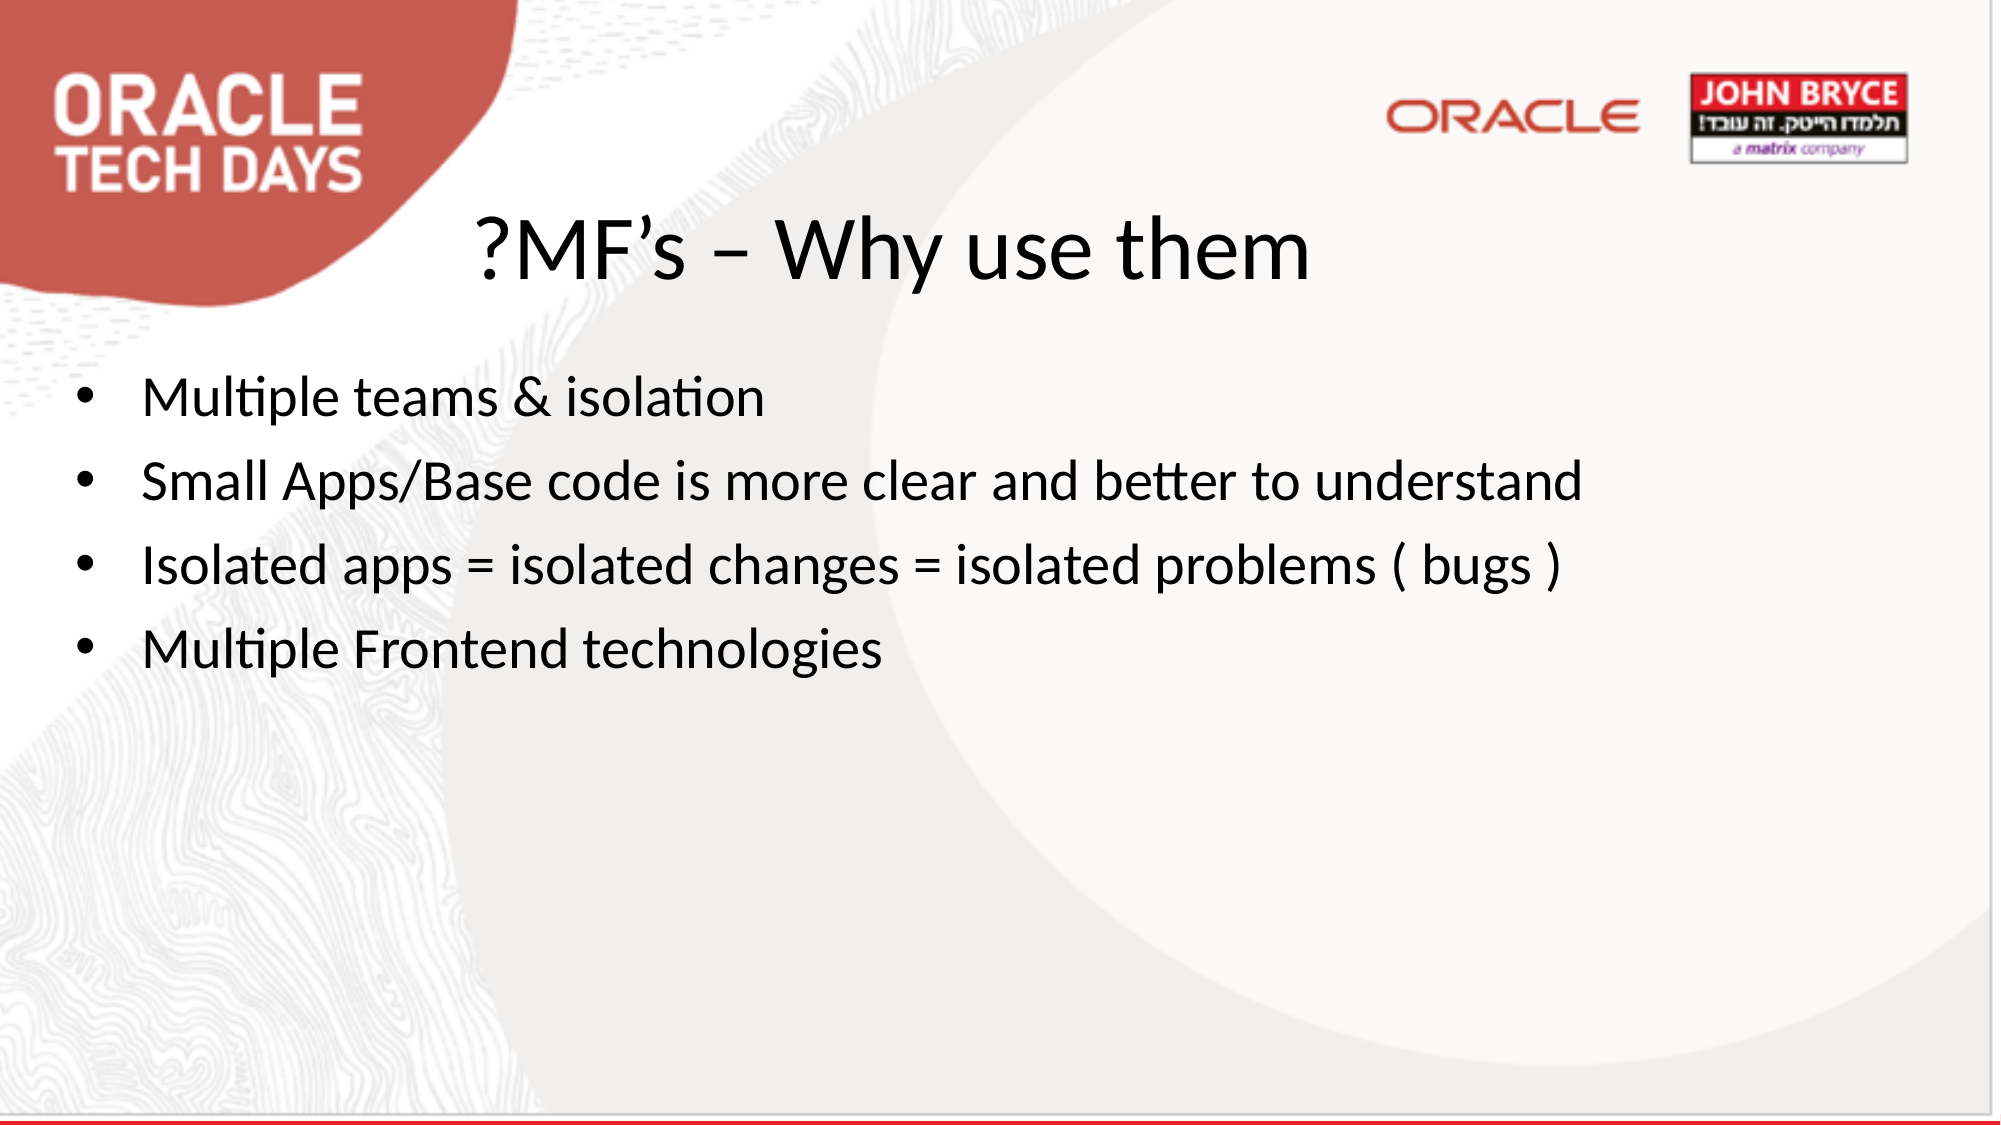

# MF’s – Why use them?
Multiple teams & isolation
Small Apps/Base code is more clear and better to understand
Isolated apps = isolated changes = isolated problems ( bugs )
Multiple Frontend technologies